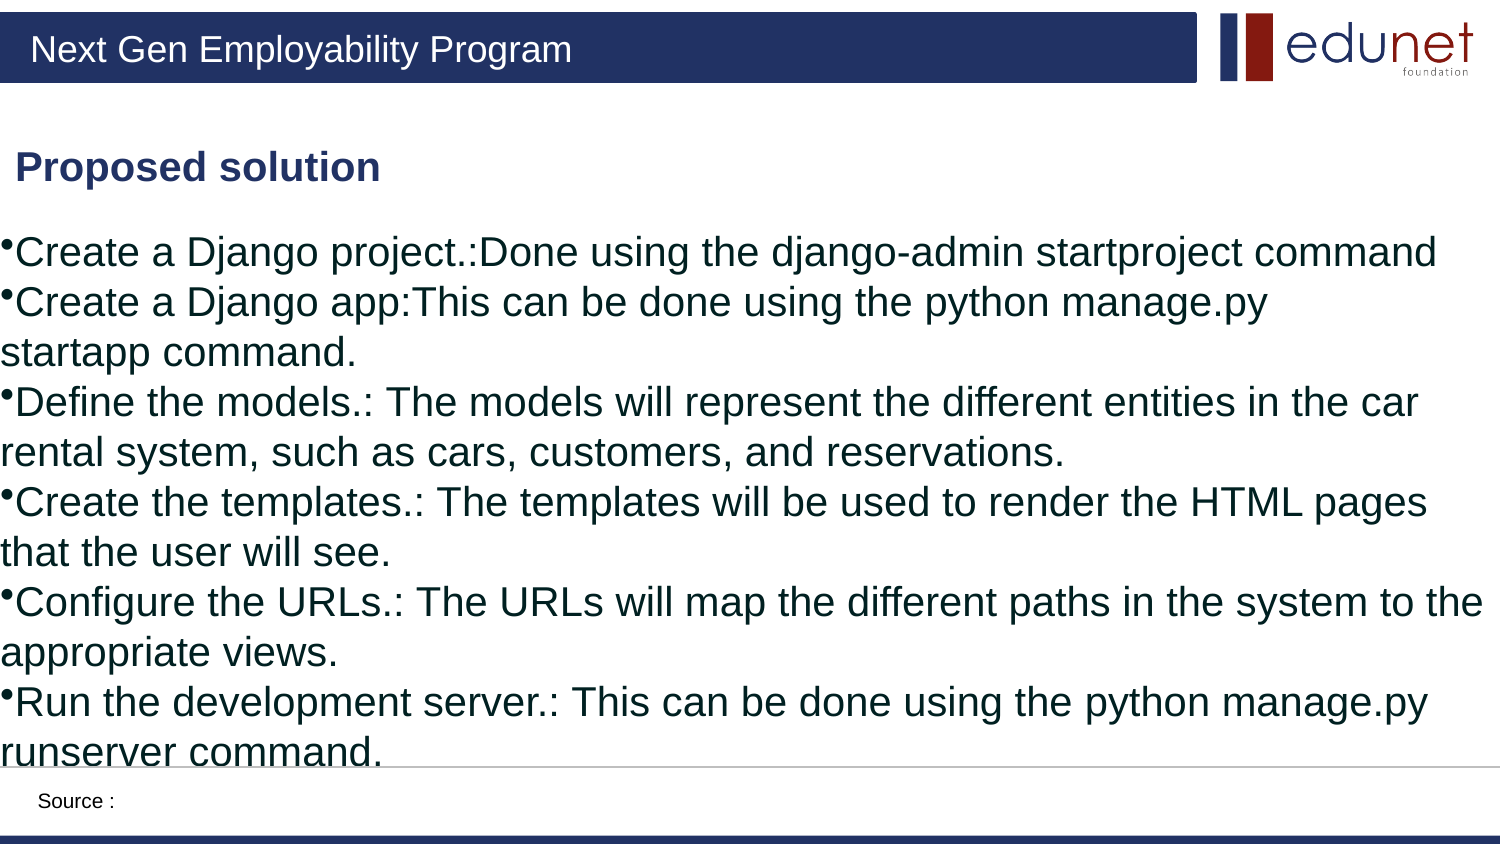

Proposed solution
Create a Django project.:Done using the django-admin startproject command
Create a Django app:This can be done using the python manage.py startapp command.
Define the models.: The models will represent the different entities in the car rental system, such as cars, customers, and reservations.
Create the templates.: The templates will be used to render the HTML pages that the user will see.
Configure the URLs.: The URLs will map the different paths in the system to the appropriate views.
Run the development server.: This can be done using the python manage.py runserver command.

Source :